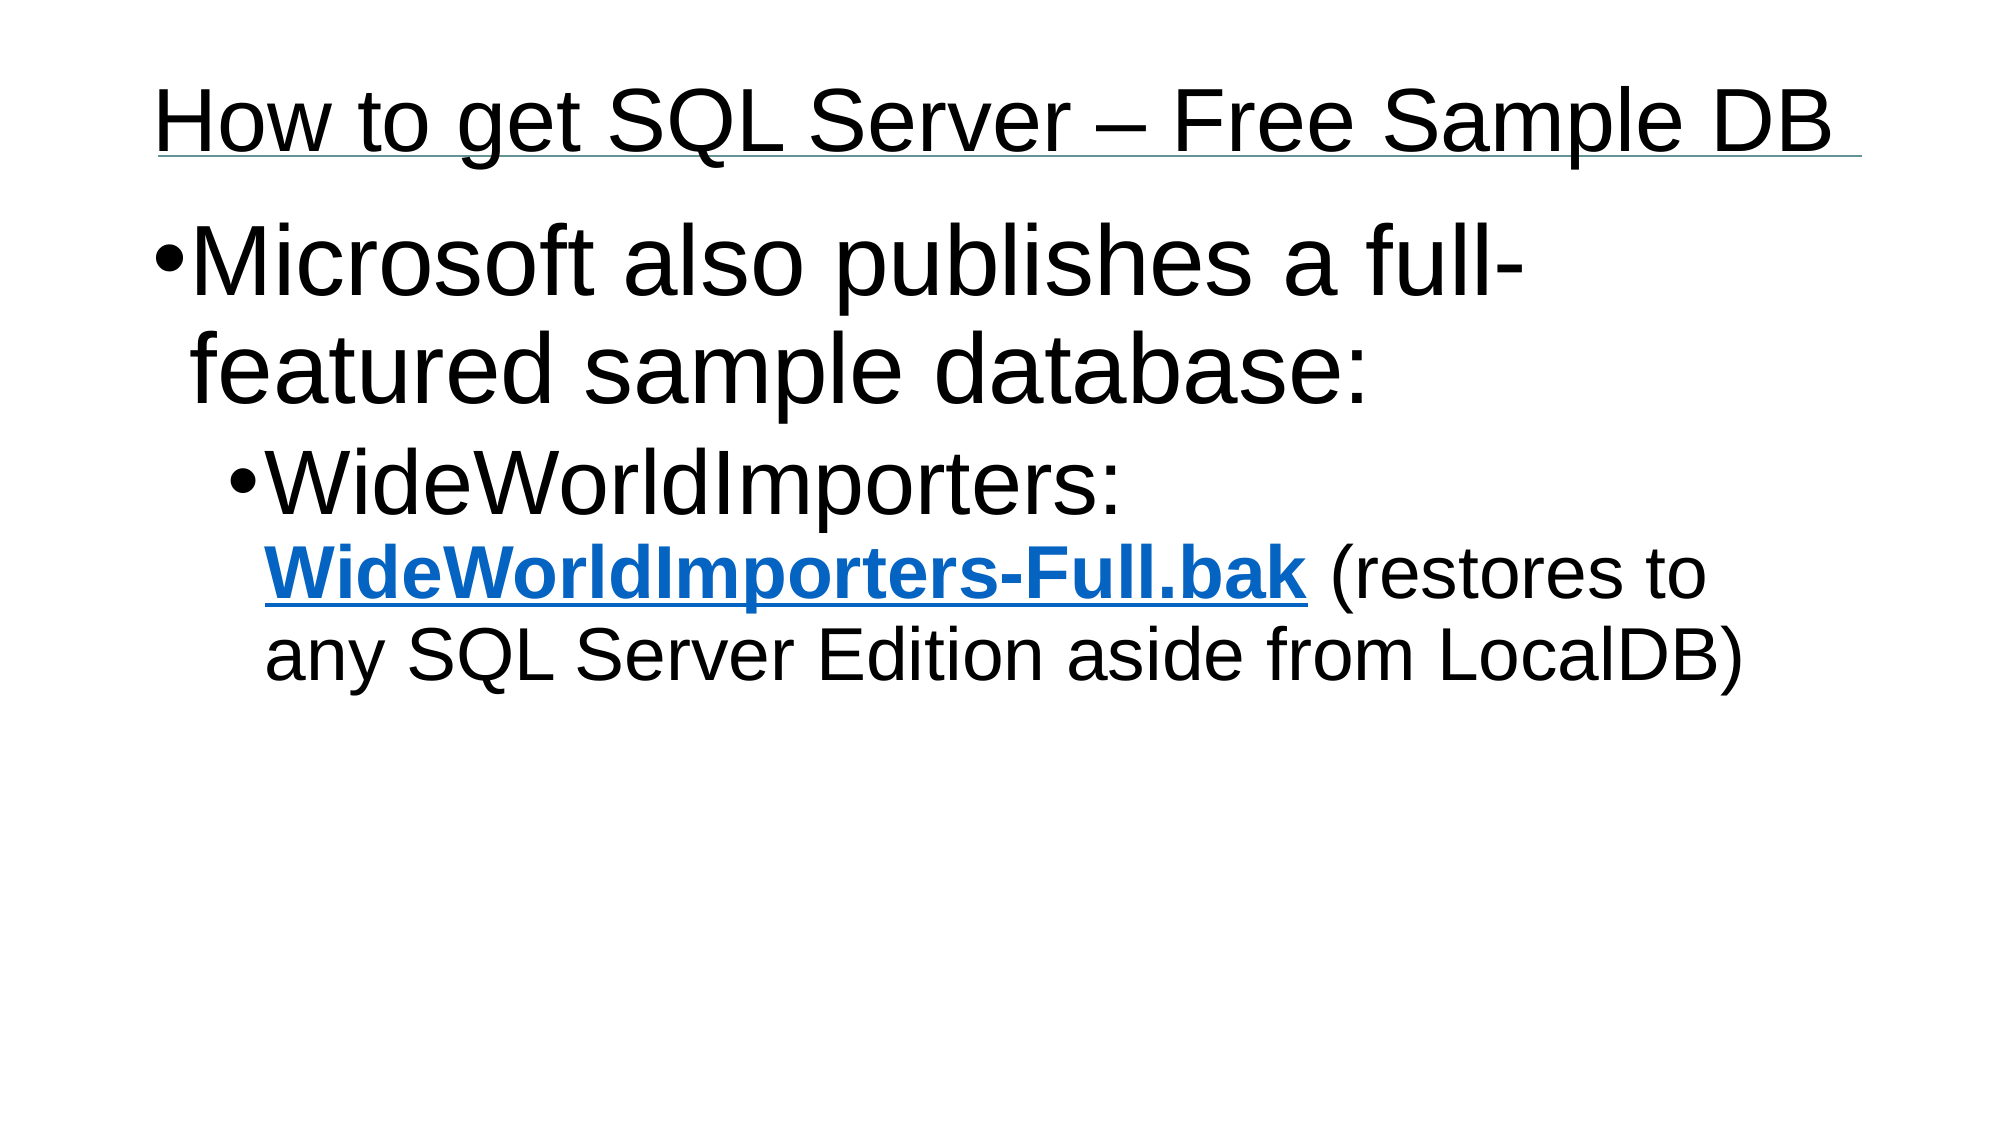

# How to get SQL Server – Free Sample DB
Microsoft also publishes a full-featured sample database:
WideWorldImporters: WideWorldImporters-Full.bak (restores to any SQL Server Edition aside from LocalDB)